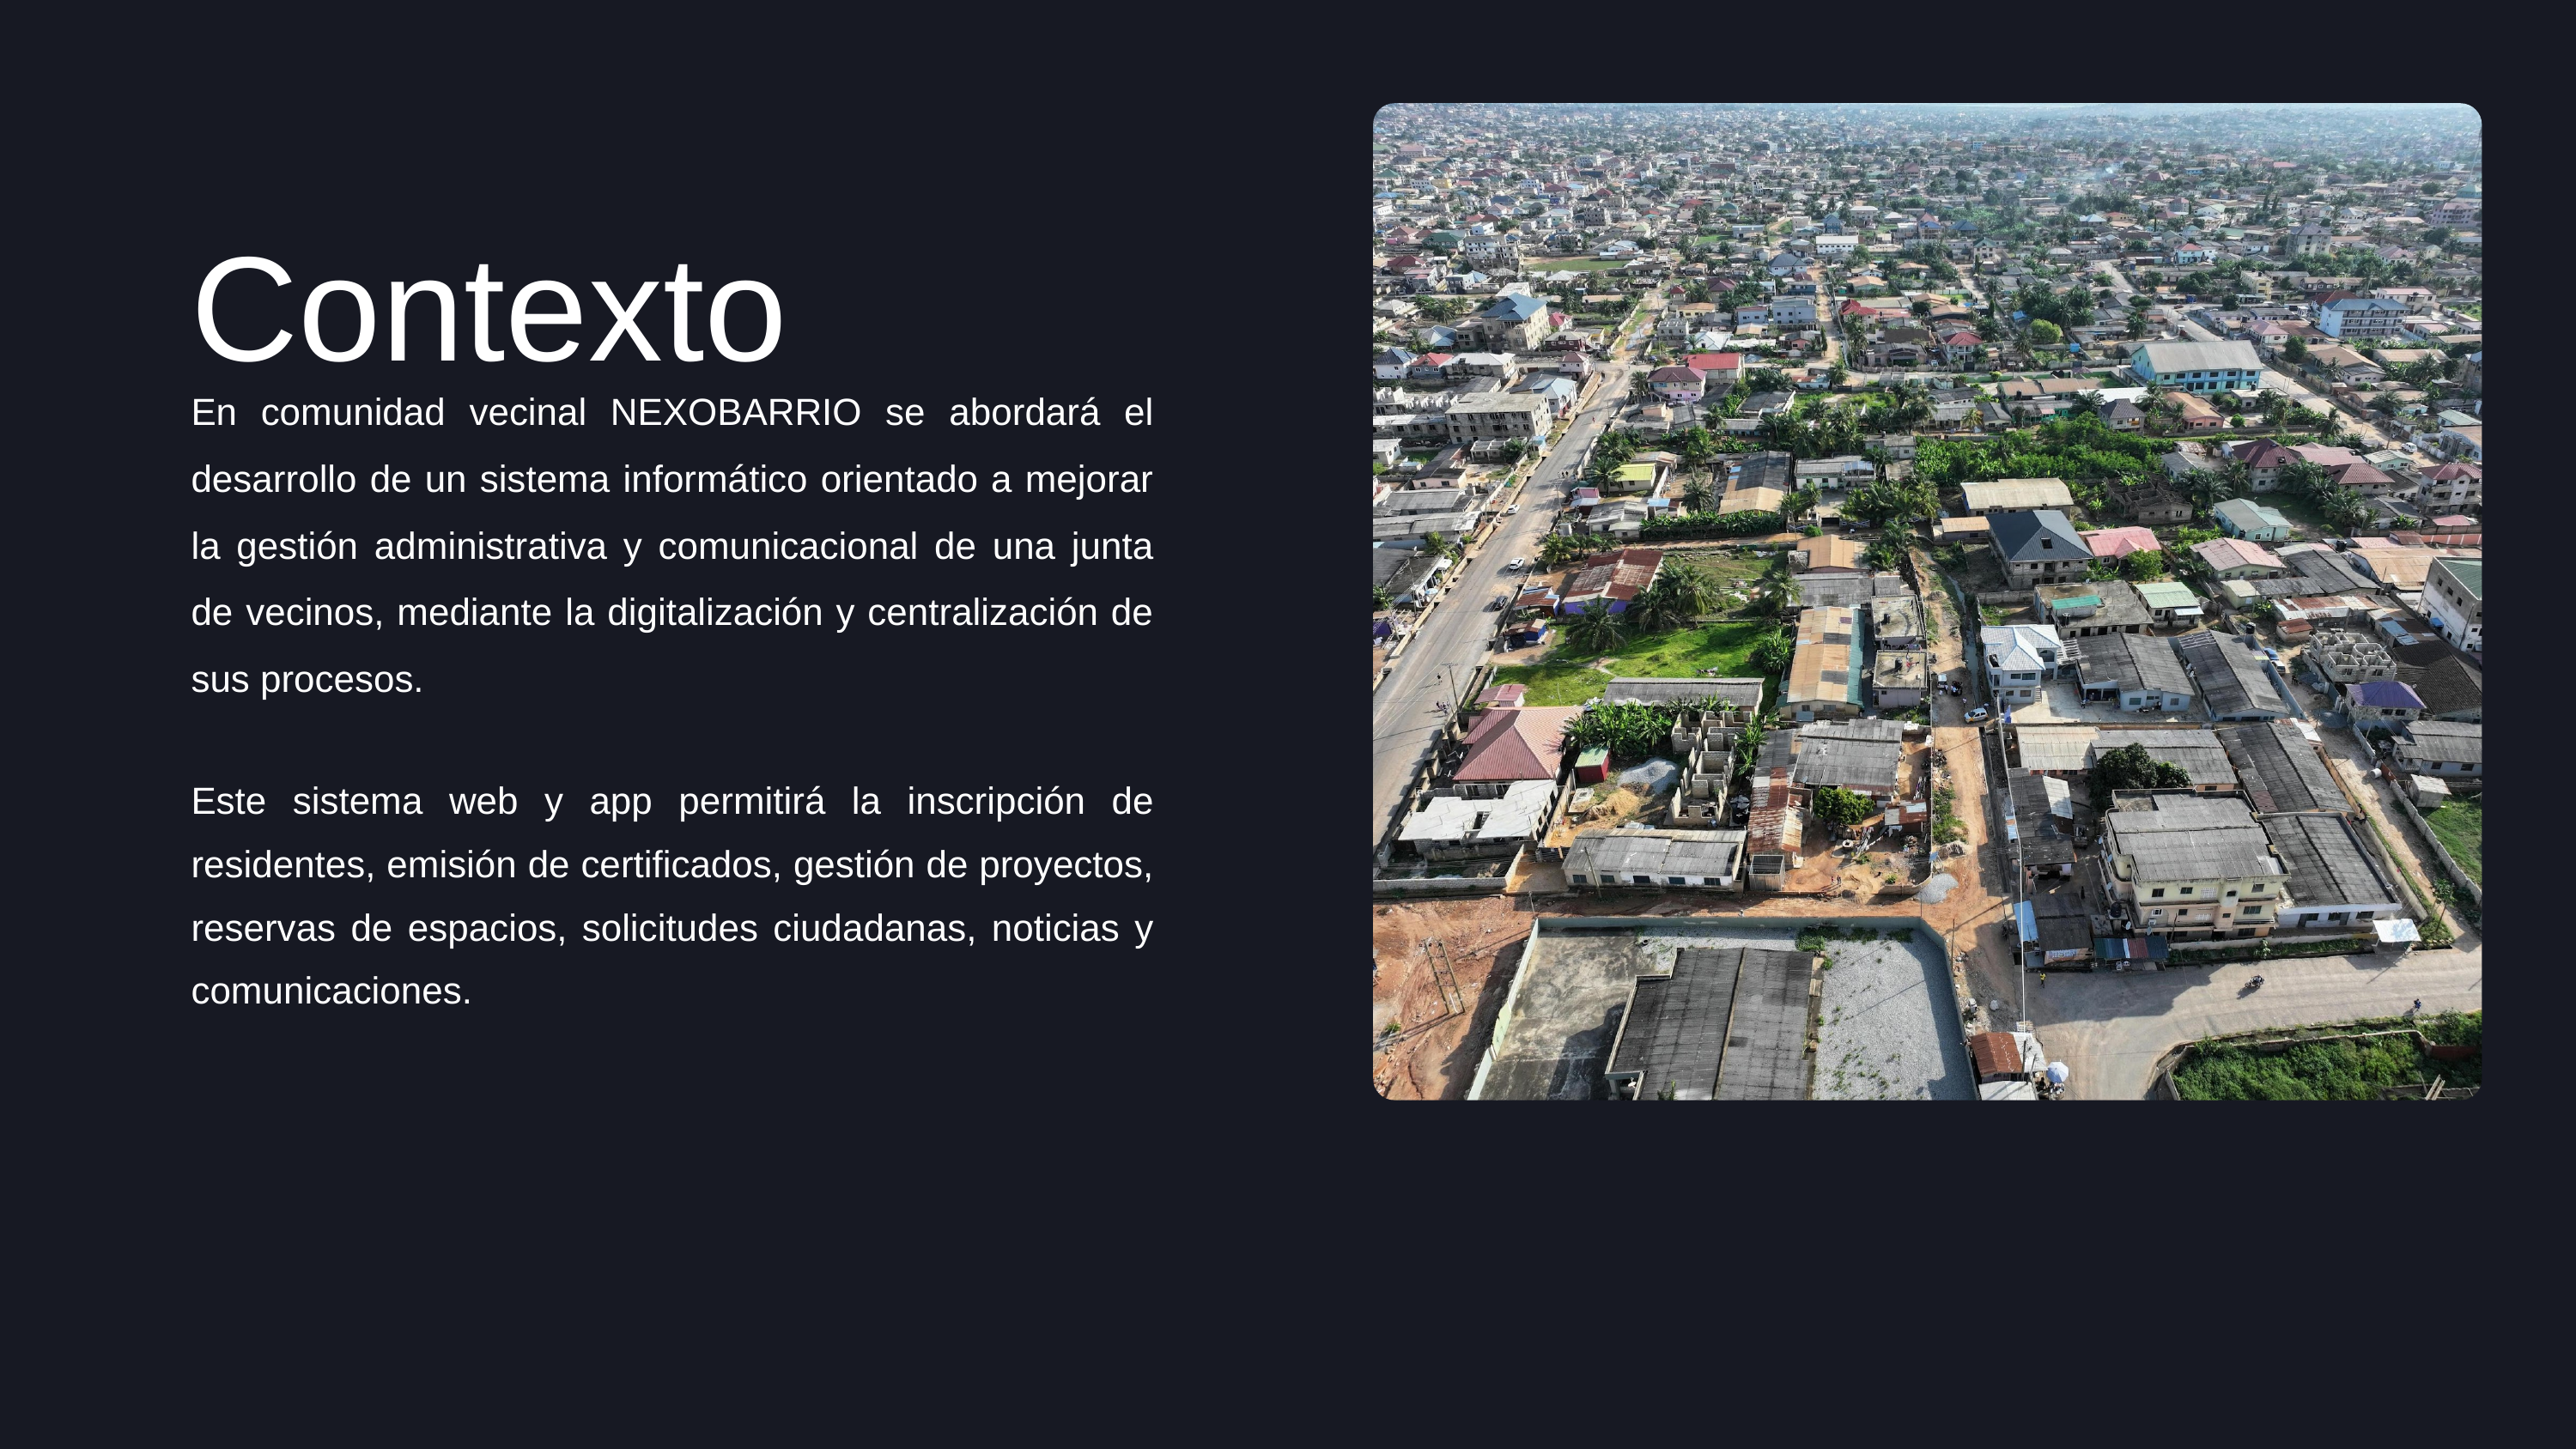

Contexto
En comunidad vecinal NEXOBARRIO se abordará el desarrollo de un sistema informático orientado a mejorar la gestión administrativa y comunicacional de una junta de vecinos, mediante la digitalización y centralización de sus procesos.
Este sistema web y app permitirá la inscripción de residentes, emisión de certificados, gestión de proyectos, reservas de espacios, solicitudes ciudadanas, noticias y comunicaciones.